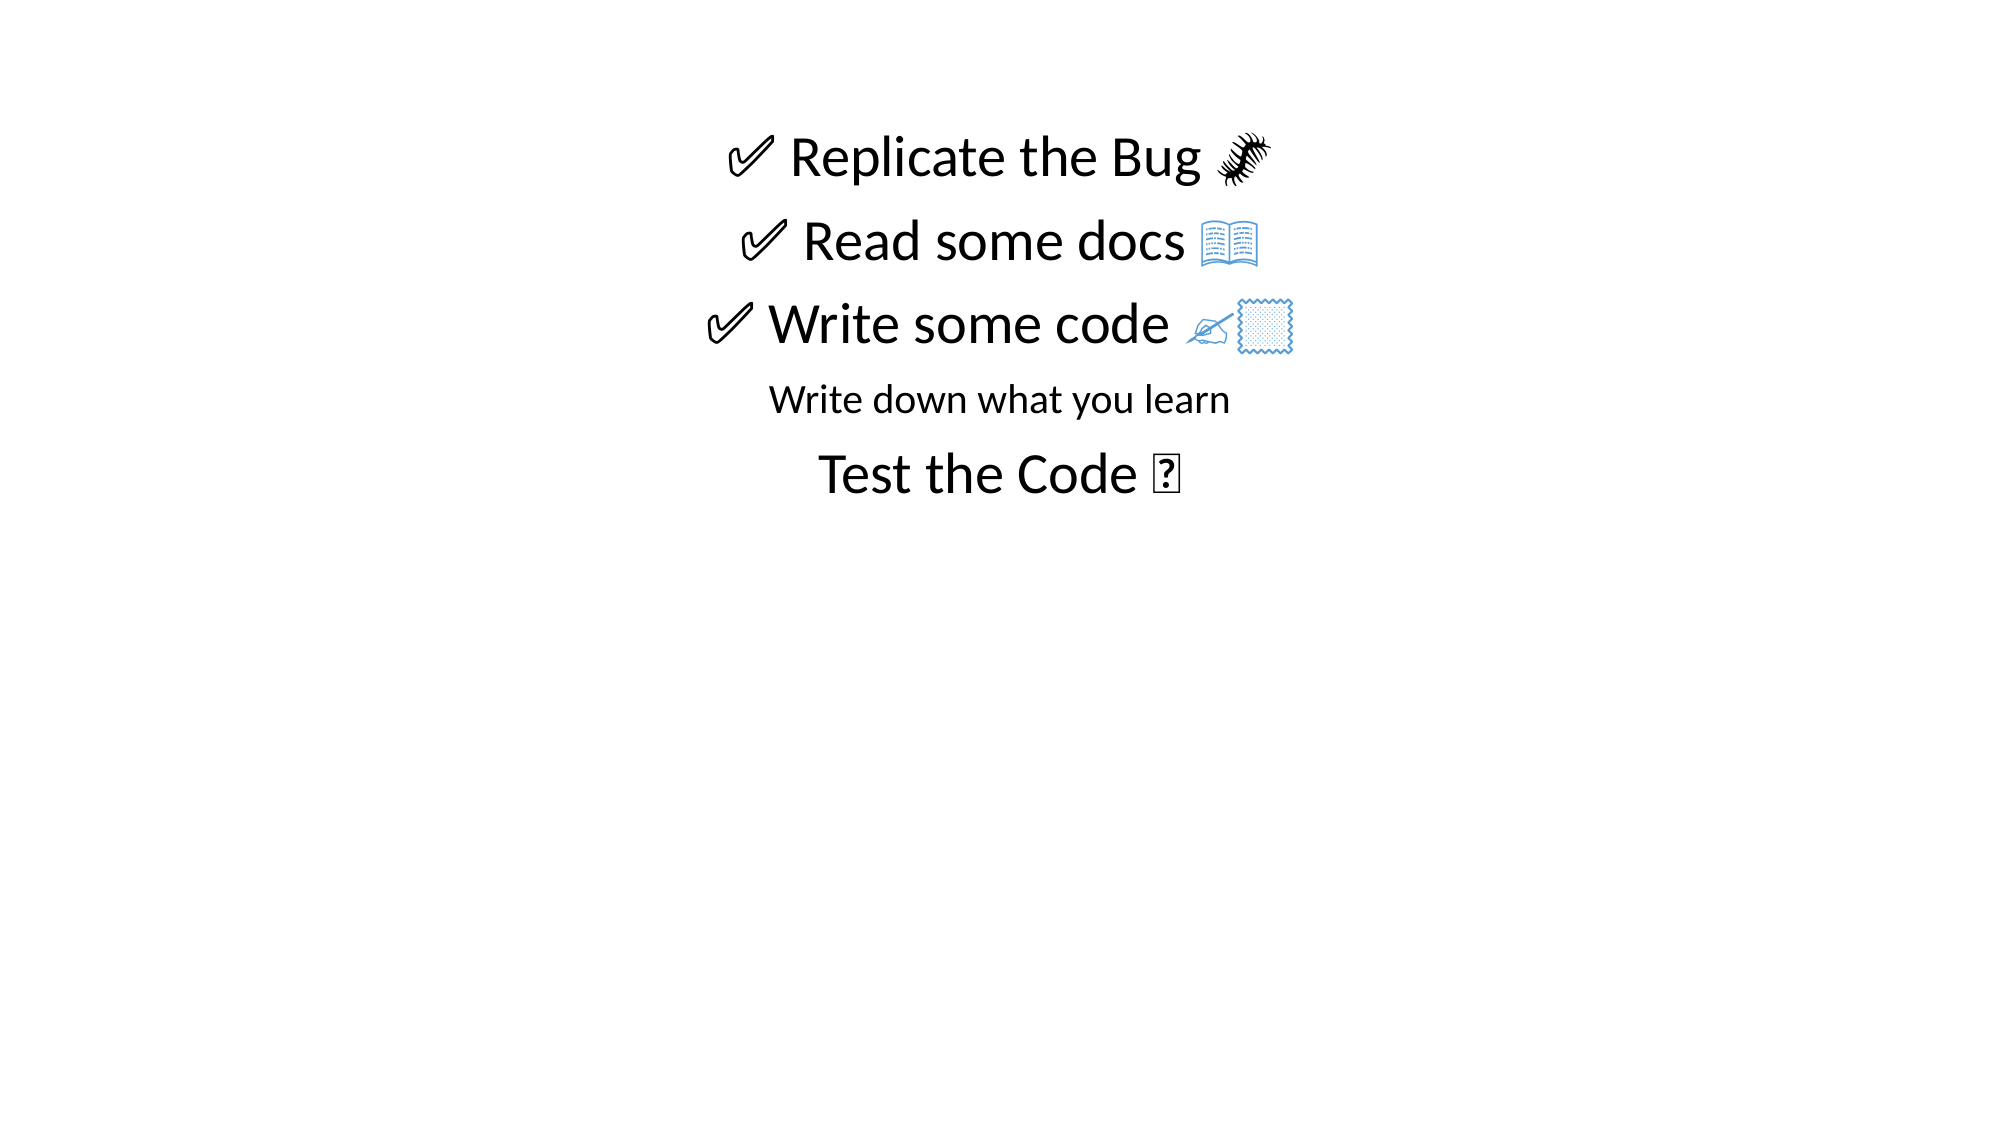

✅ Replicate the Bug 🐛
✅ Read some docs 📖
✅ Write some code ✍🏻
Write down what you learn
Test the Code 🧪